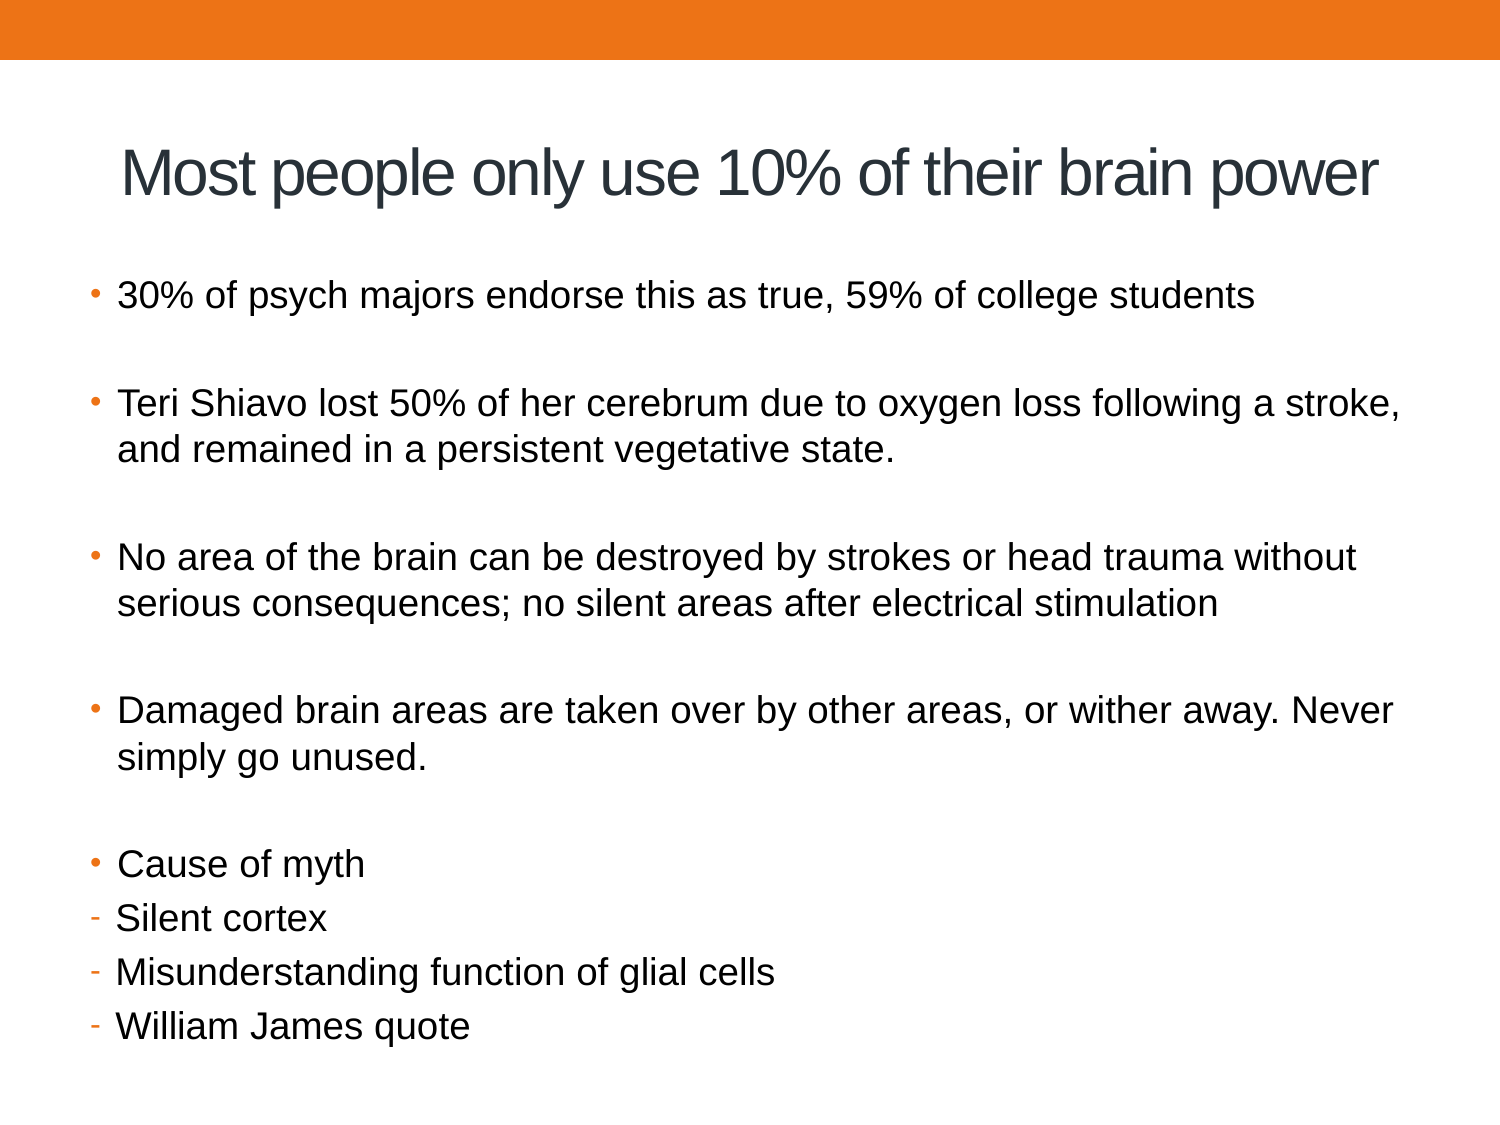

# Most people only use 10% of their brain power
30% of psych majors endorse this as true, 59% of college students

Teri Shiavo lost 50% of her cerebrum due to oxygen loss following a stroke, and remained in a persistent vegetative state.

No area of the brain can be destroyed by strokes or head trauma without serious consequences; no silent areas after electrical stimulation

Damaged brain areas are taken over by other areas, or wither away. Never simply go unused.

Cause of myth
Silent cortex
Misunderstanding function of glial cells
William James quote